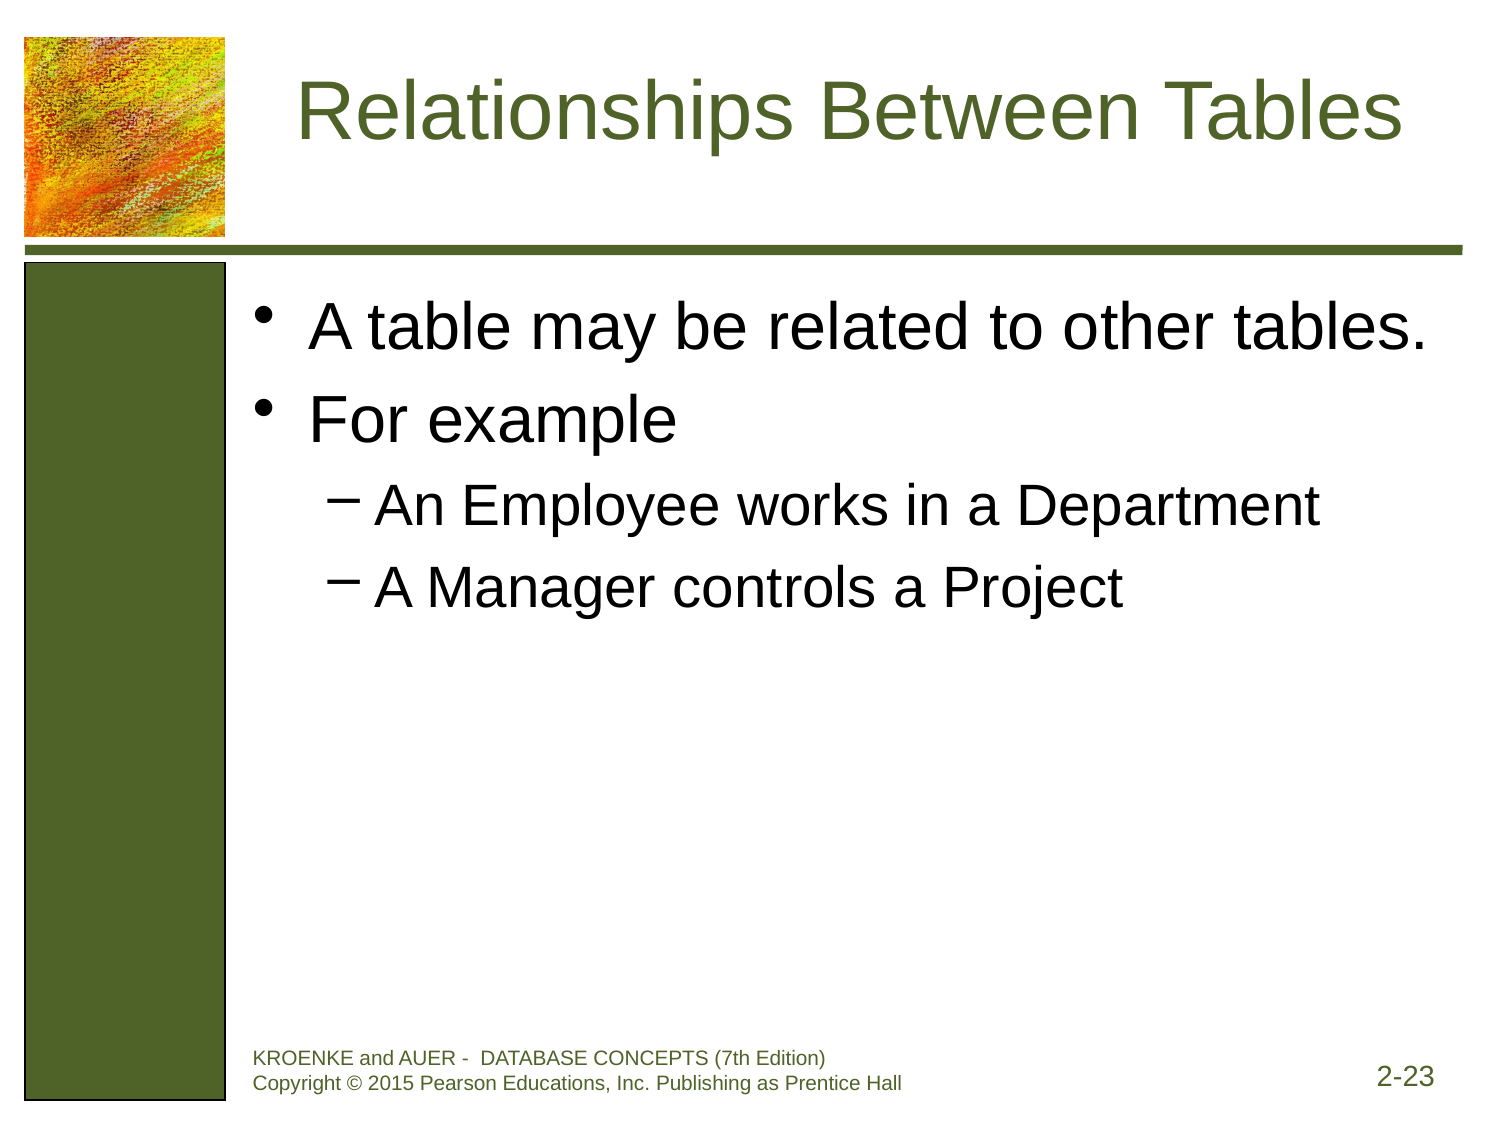

# Relationships Between Tables
A table may be related to other tables.
For example
An Employee works in a Department
A Manager controls a Project
KROENKE and AUER -  DATABASE CONCEPTS (7th Edition)                                    Copyright © 2015 Pearson Educations, Inc. Publishing as Prentice Hall
2-23